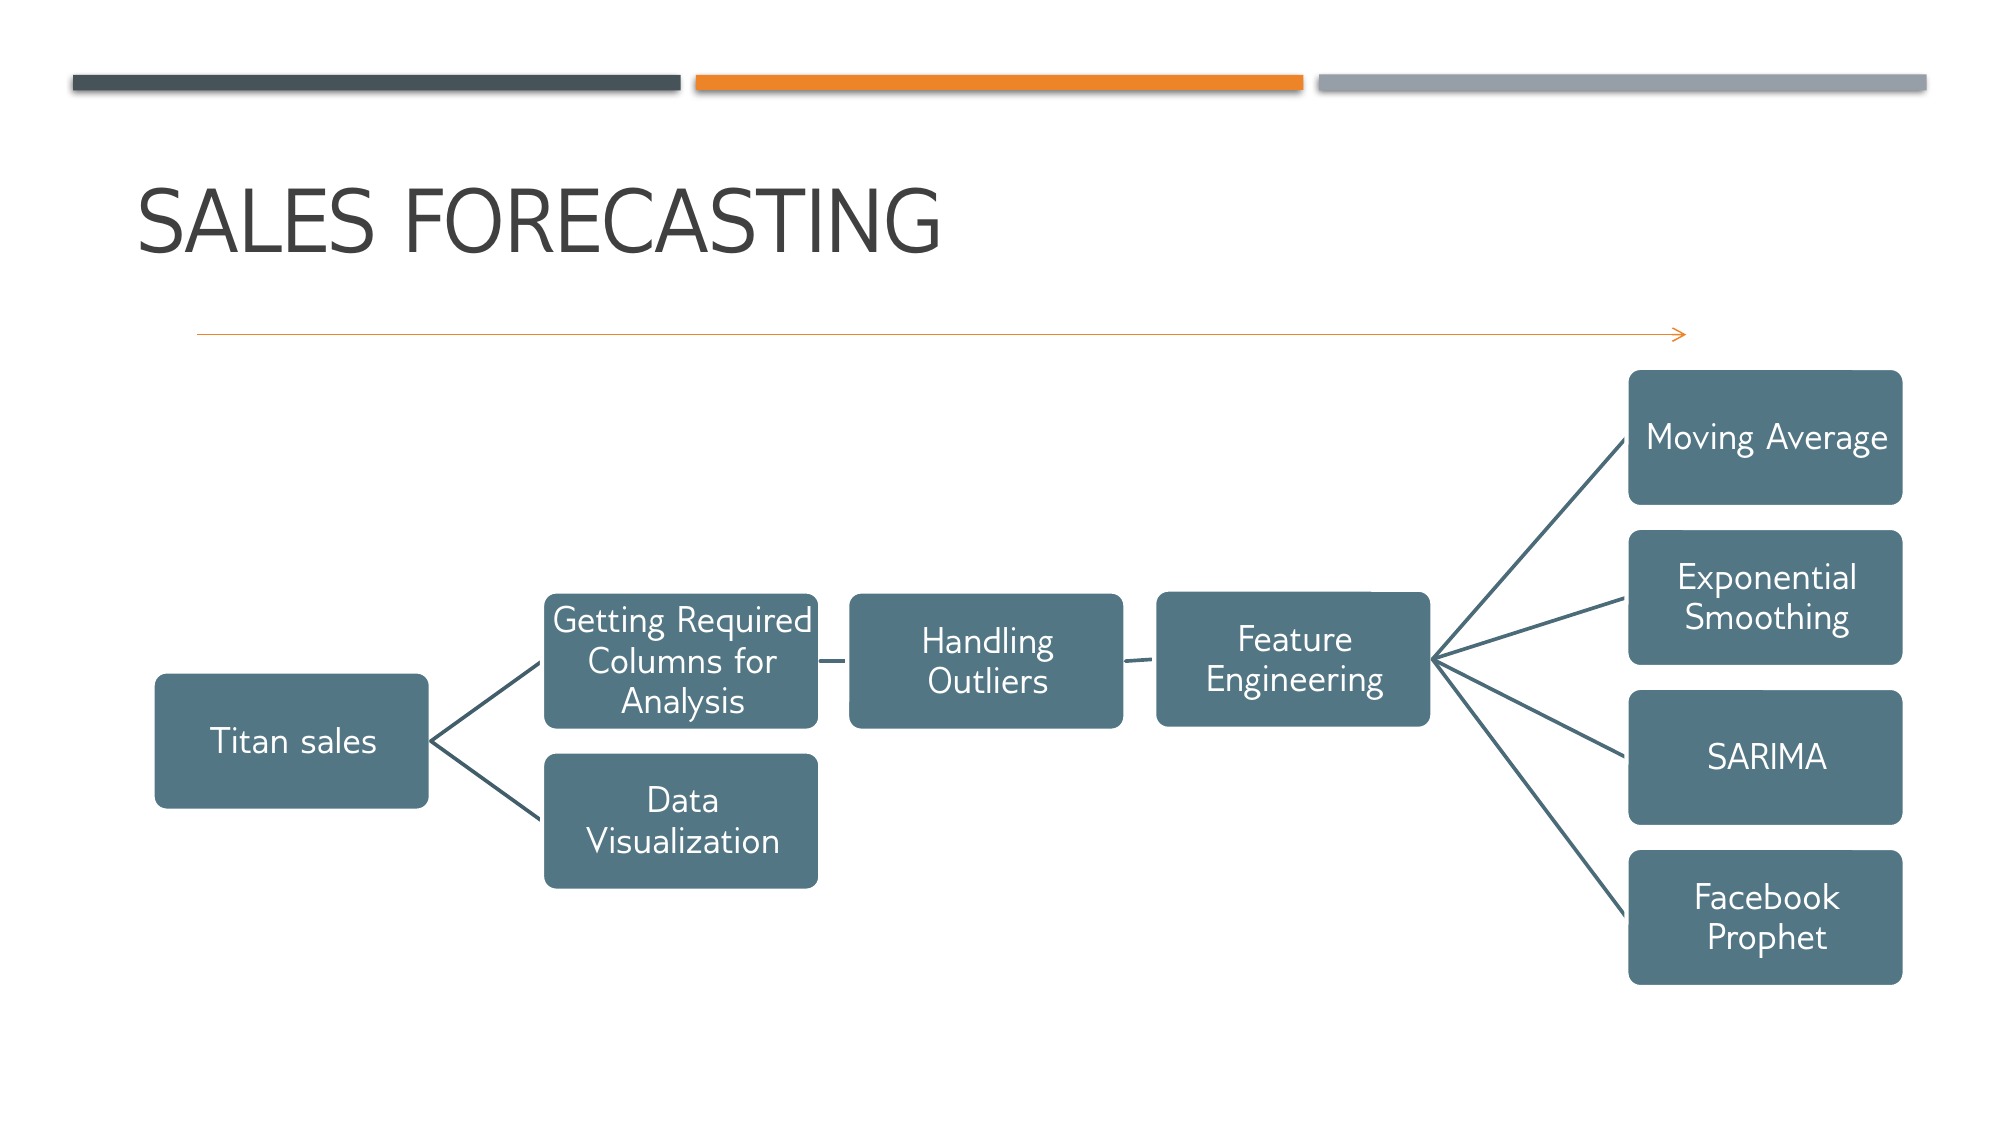

Sales forecasting
Titan sales

Getting Required Columns for Analysis

Handling Outliers

Feature Engineering

Moving Average

Exponential Smoothing

SARIMA

Facebook Prophet

Data Visualization